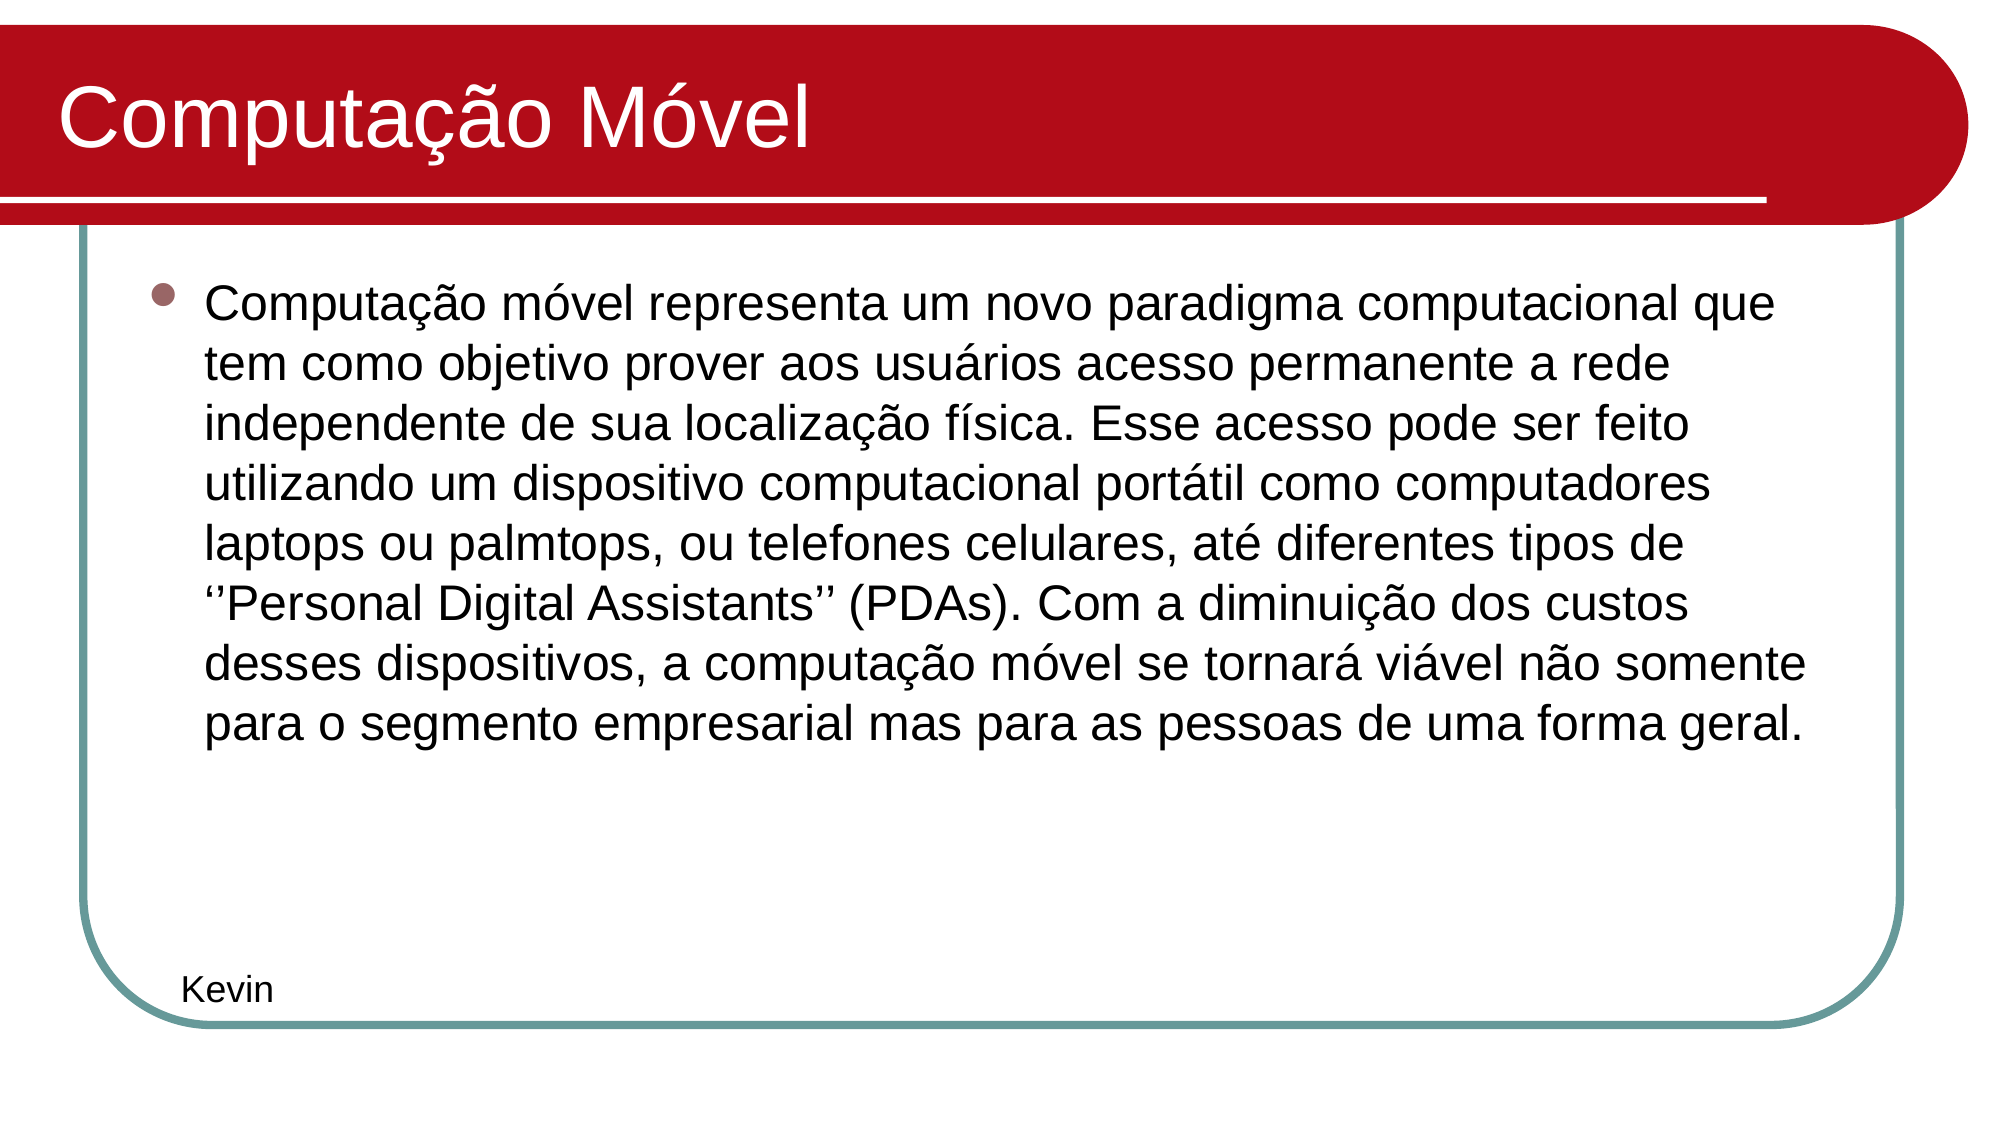

# Computação Móvel
Computação móvel representa um novo paradigma computacional que tem como objetivo prover aos usuários acesso permanente a rede independente de sua localização física. Esse acesso pode ser feito utilizando um dispositivo computacional portátil como computadores laptops ou palmtops, ou telefones celulares, até diferentes tipos de ‘’Personal Digital Assistants’’ (PDAs). Com a diminuição dos custos desses dispositivos, a computação móvel se tornará viável não somente para o segmento empresarial mas para as pessoas de uma forma geral.
Kevin